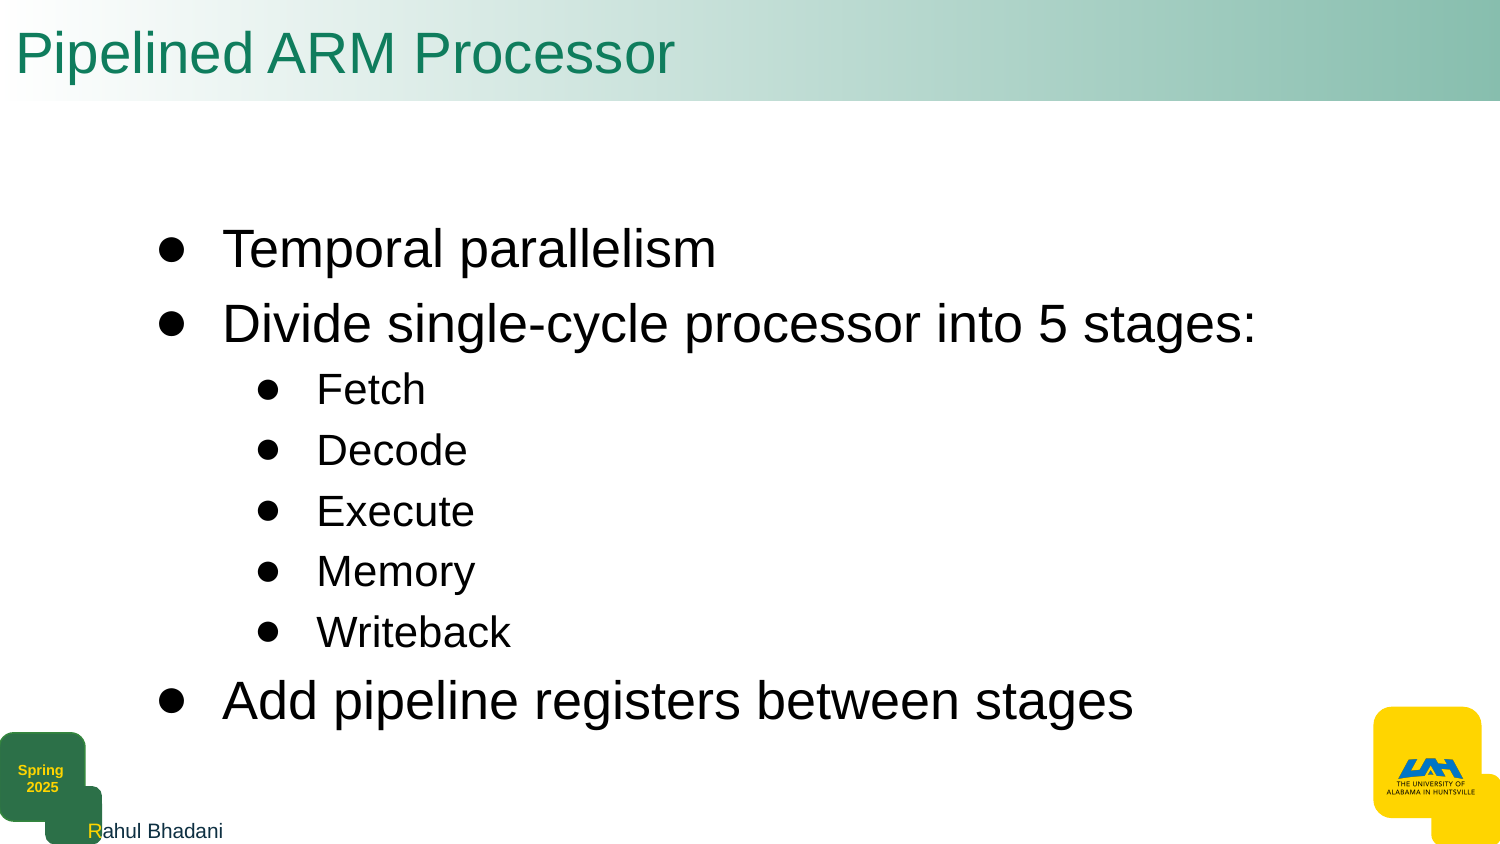

# Pipelined ARM Processor​
Temporal parallelism​
Divide single-cycle processor into 5 stages:​
Fetch​
Decode​
Execute​
Memory​
Writeback​
Add pipeline registers between stages​